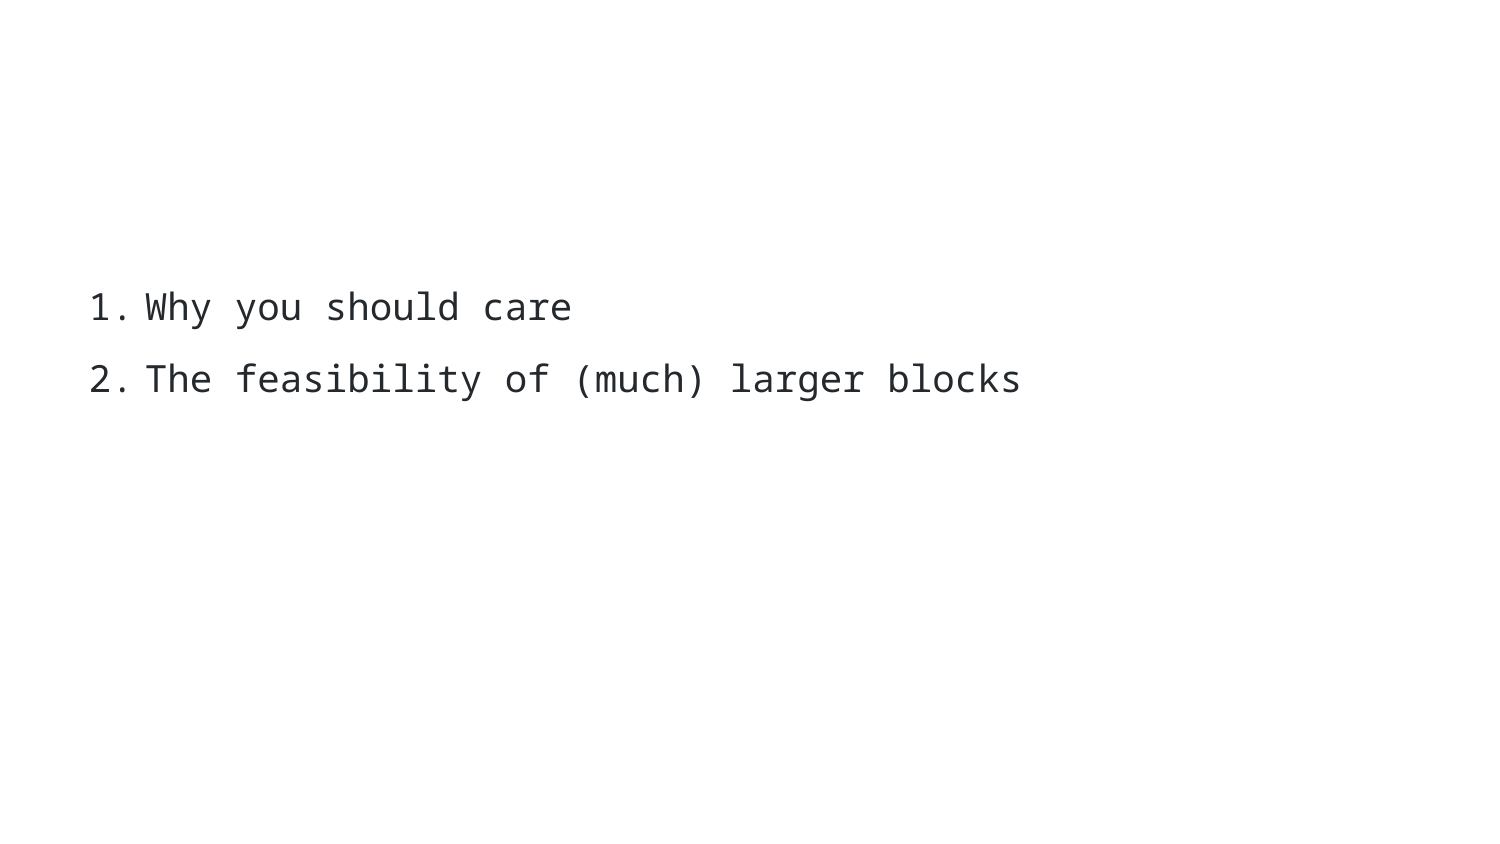

Why you should care
The feasibility of (much) larger blocks